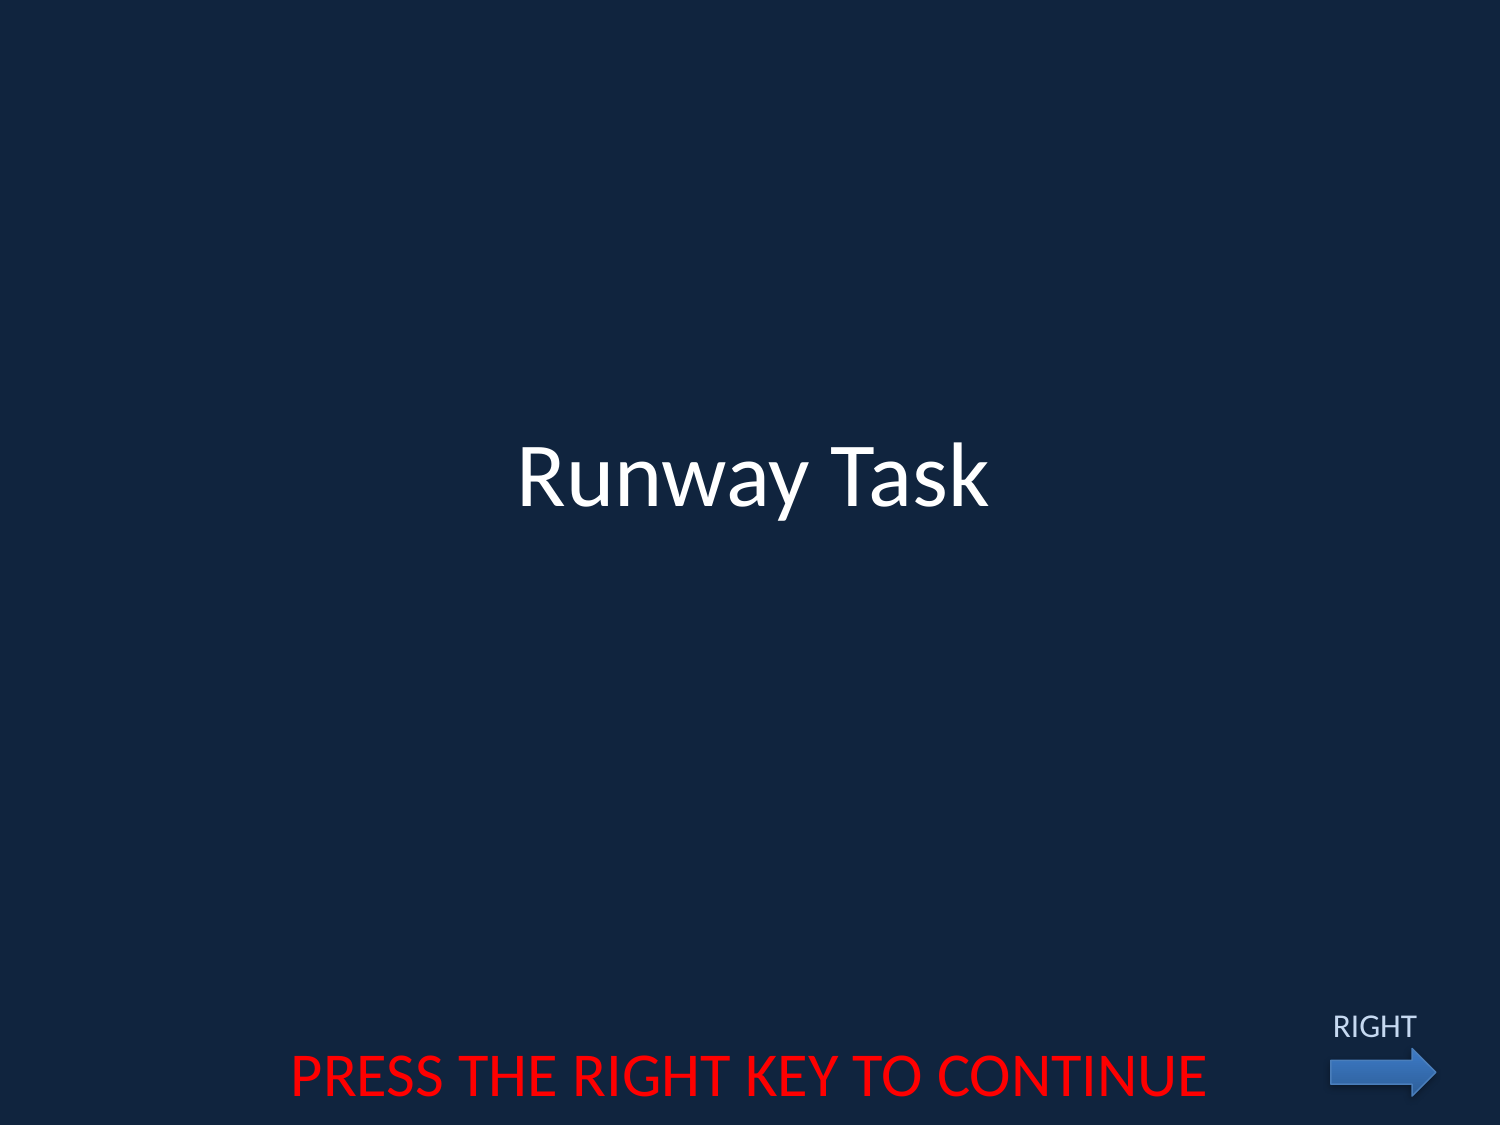

# Runway Task
RIGHT
PRESS THE RIGHT KEY TO CONTINUE